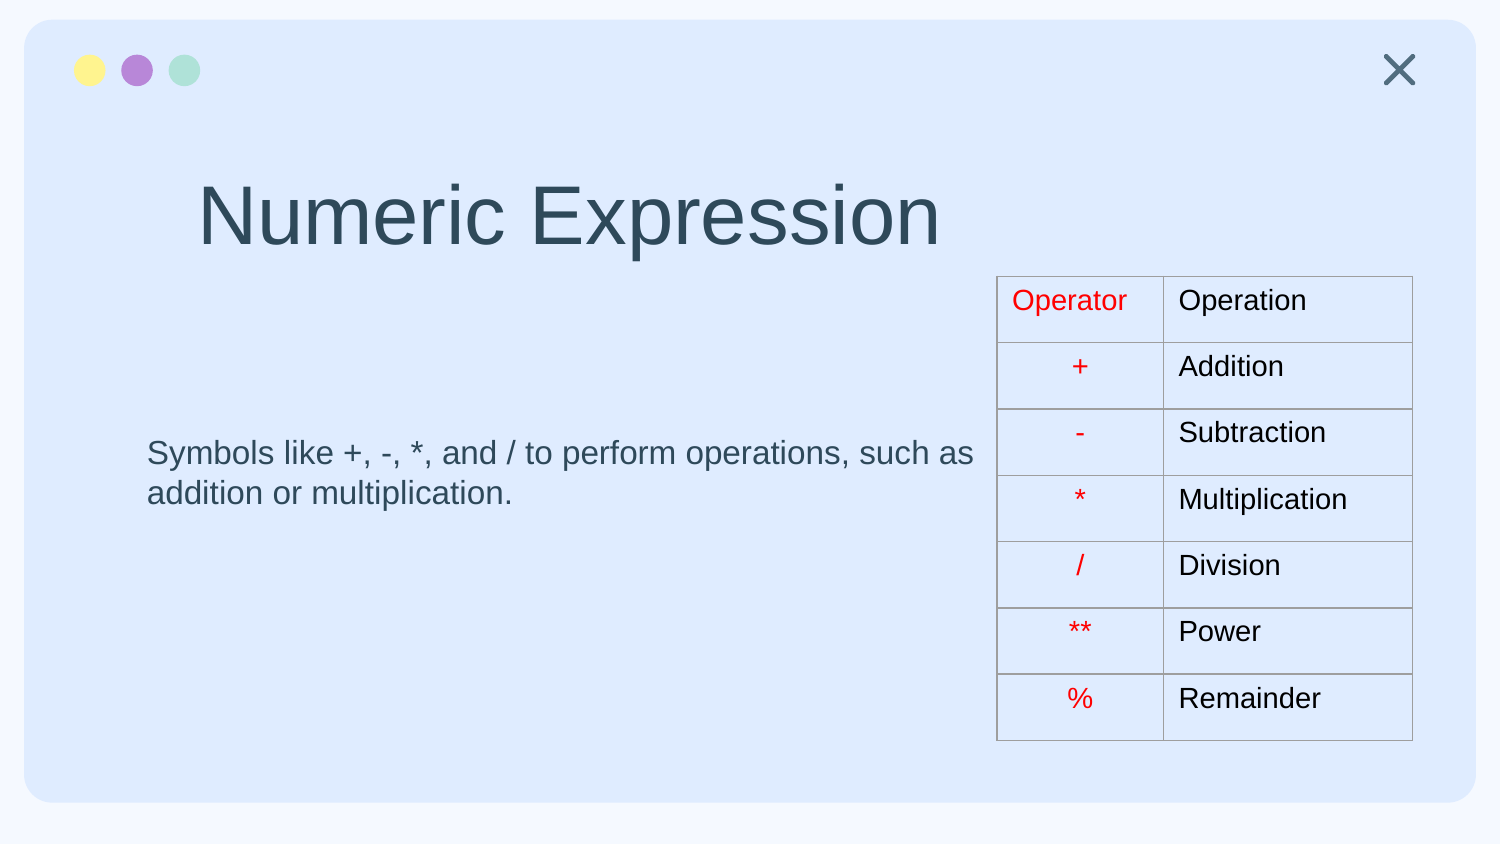

# Numeric Expression
| Operator | Operation |
| --- | --- |
| + | Addition |
| - | Subtraction |
| \* | Multiplication |
| / | Division |
| \*\* | Power |
| % | Remainder |
Symbols like +, -, *, and / to perform operations, such as addition or multiplication.